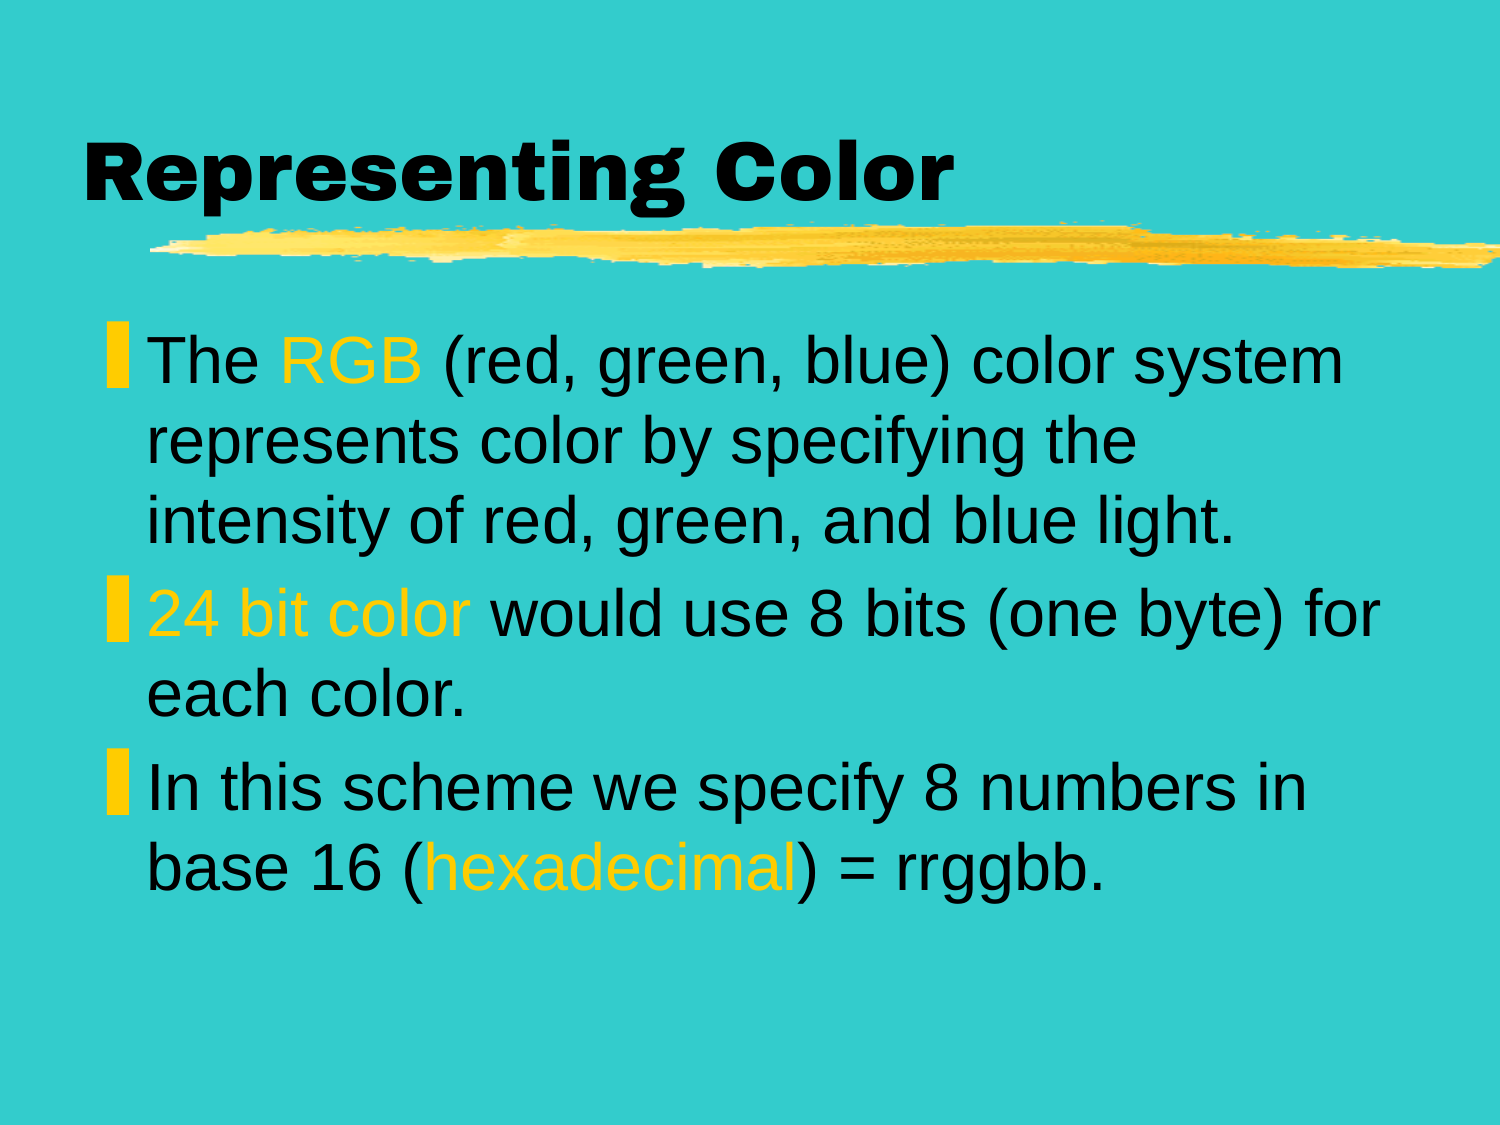

# Representing Color
The RGB (red, green, blue) color system represents color by specifying the intensity of red, green, and blue light.
24 bit color would use 8 bits (one byte) for each color.
In this scheme we specify 8 numbers in base 16 (hexadecimal) = rrggbb.